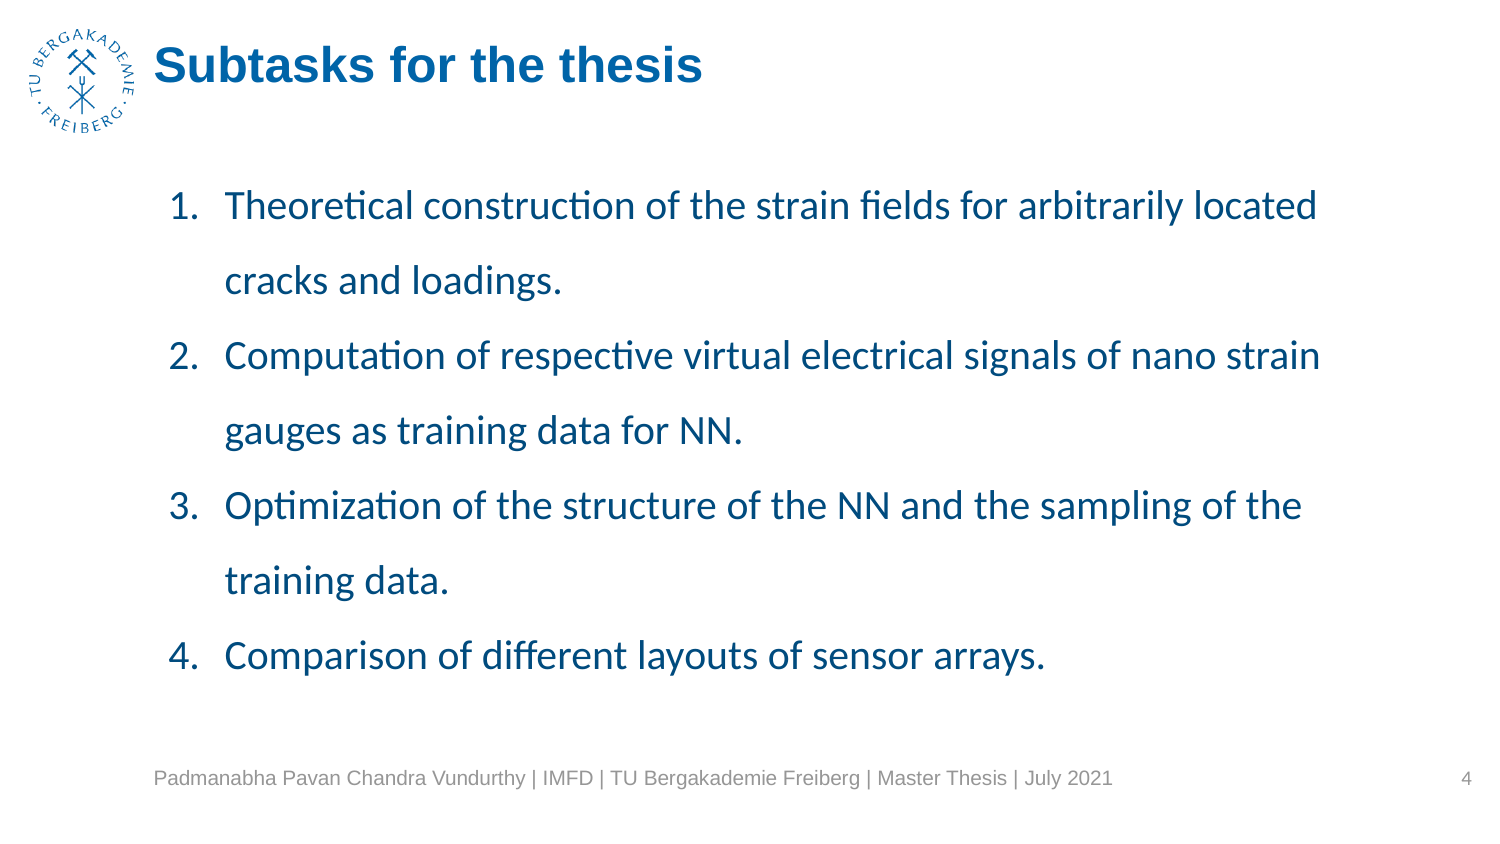

Subtasks for the thesis
Theoretical construction of the strain fields for arbitrarily located cracks and loadings.
Computation of respective virtual electrical signals of nano strain gauges as training data for NN.
Optimization of the structure of the NN and the sampling of the training data.
Comparison of different layouts of sensor arrays.

Padmanabha Pavan Chandra Vundurthy | IMFD | TU Bergakademie Freiberg | Master Thesis | July 2021
4